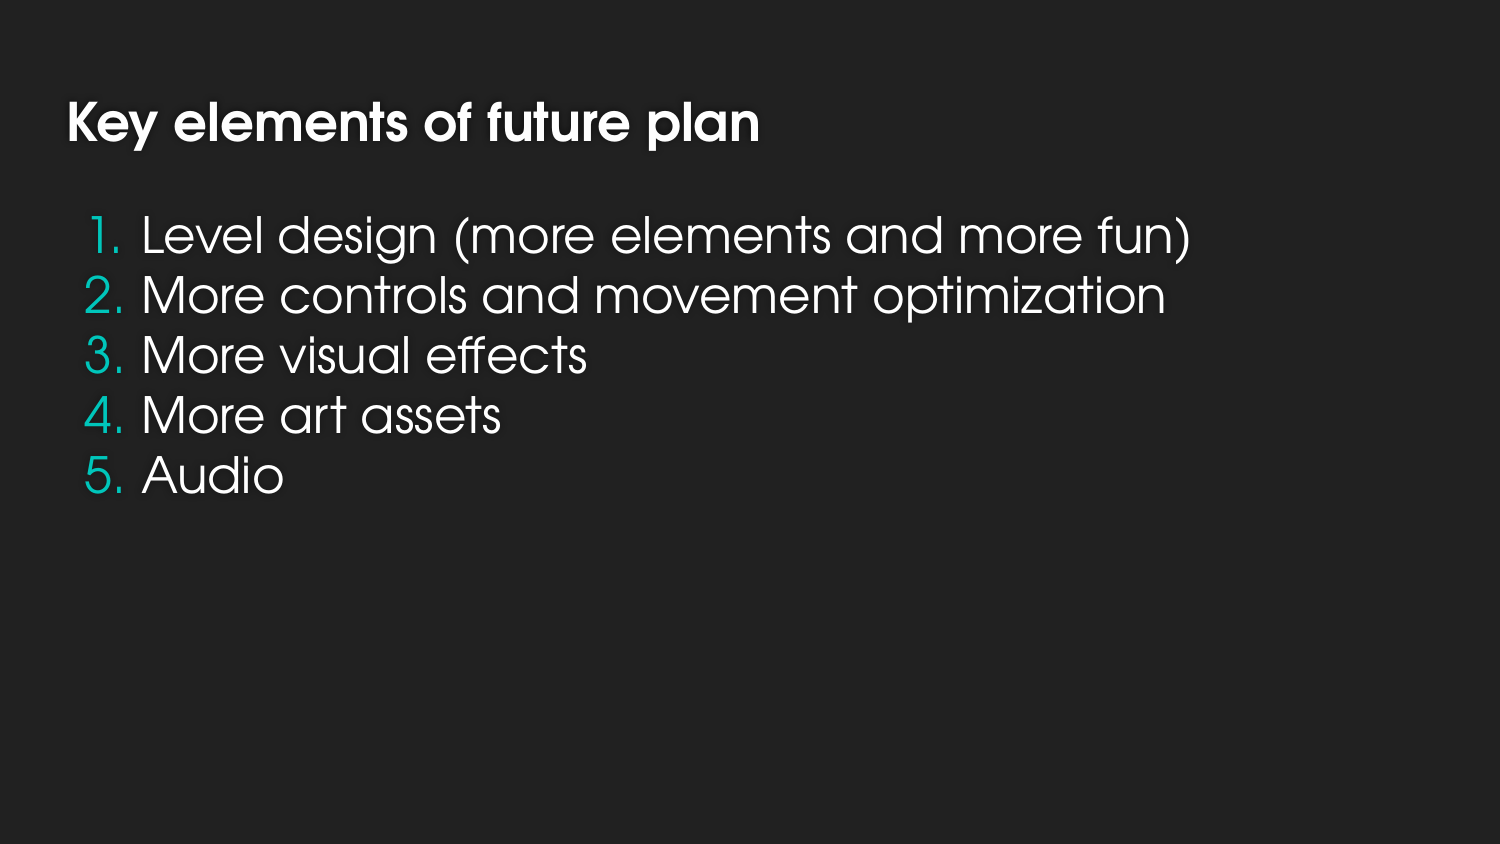

# Key elements of future plan
Level design (more elements and more fun)
More controls and movement optimization
More visual effects
More art assets
Audio